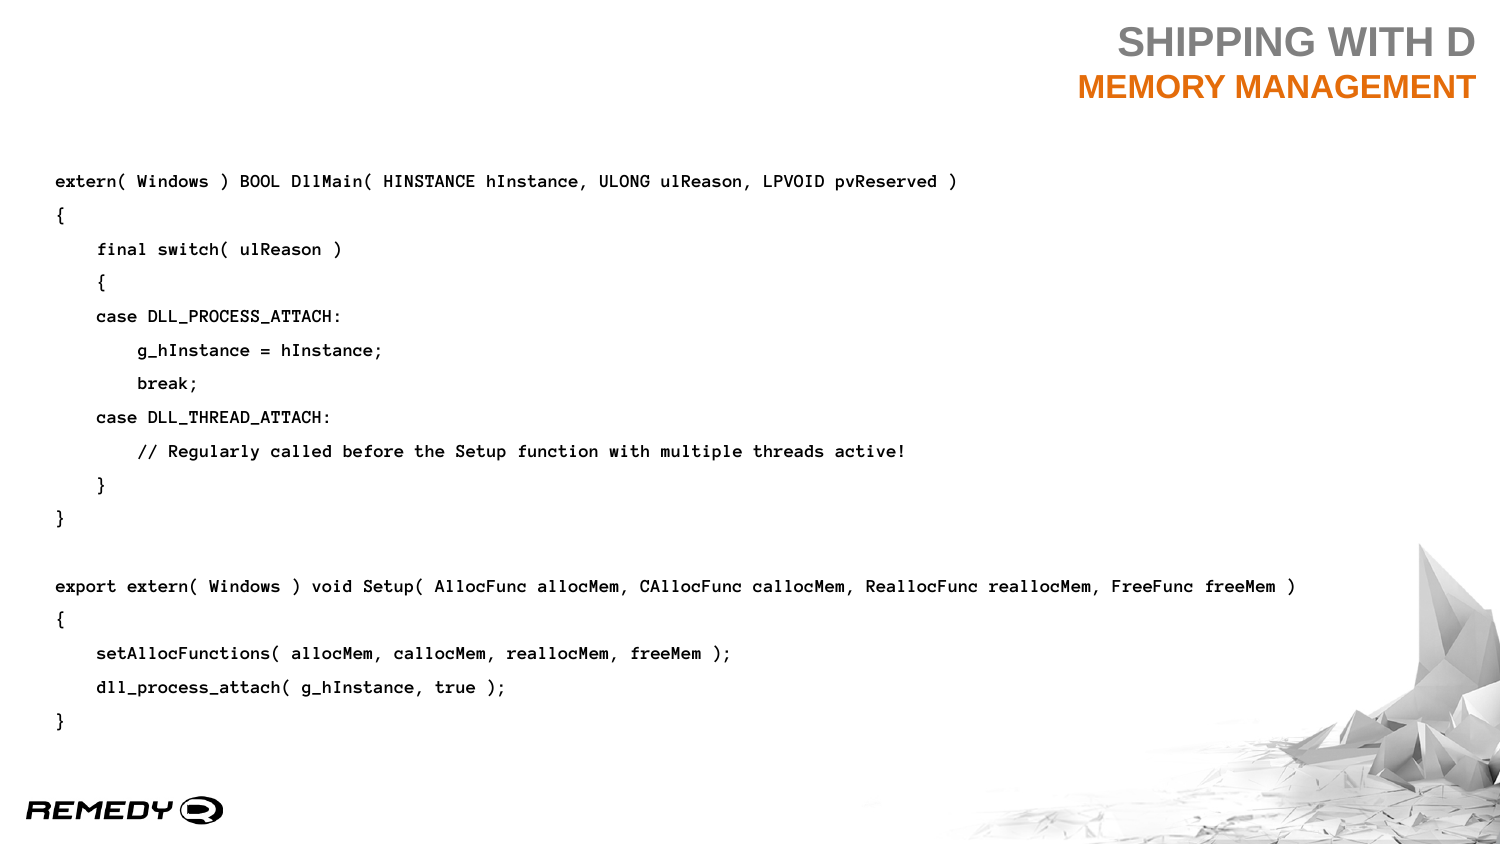

SHIPPING WITH D
MEMORY MANAGEMENT
extern( Windows ) BOOL DllMain( HINSTANCE hInstance, ULONG ulReason, LPVOID pvReserved )
{
    final switch( ulReason )
    {
    case DLL_PROCESS_ATTACH:
        g_hInstance = hInstance;
        break;
    case DLL_THREAD_ATTACH:
        // Regularly called before the Setup function with multiple threads active!
    }
}

export extern( Windows ) void Setup( AllocFunc allocMem, CAllocFunc callocMem, ReallocFunc reallocMem, FreeFunc freeMem )
{
    setAllocFunctions( allocMem, callocMem, reallocMem, freeMem );
    dll_process_attach( g_hInstance, true );
}